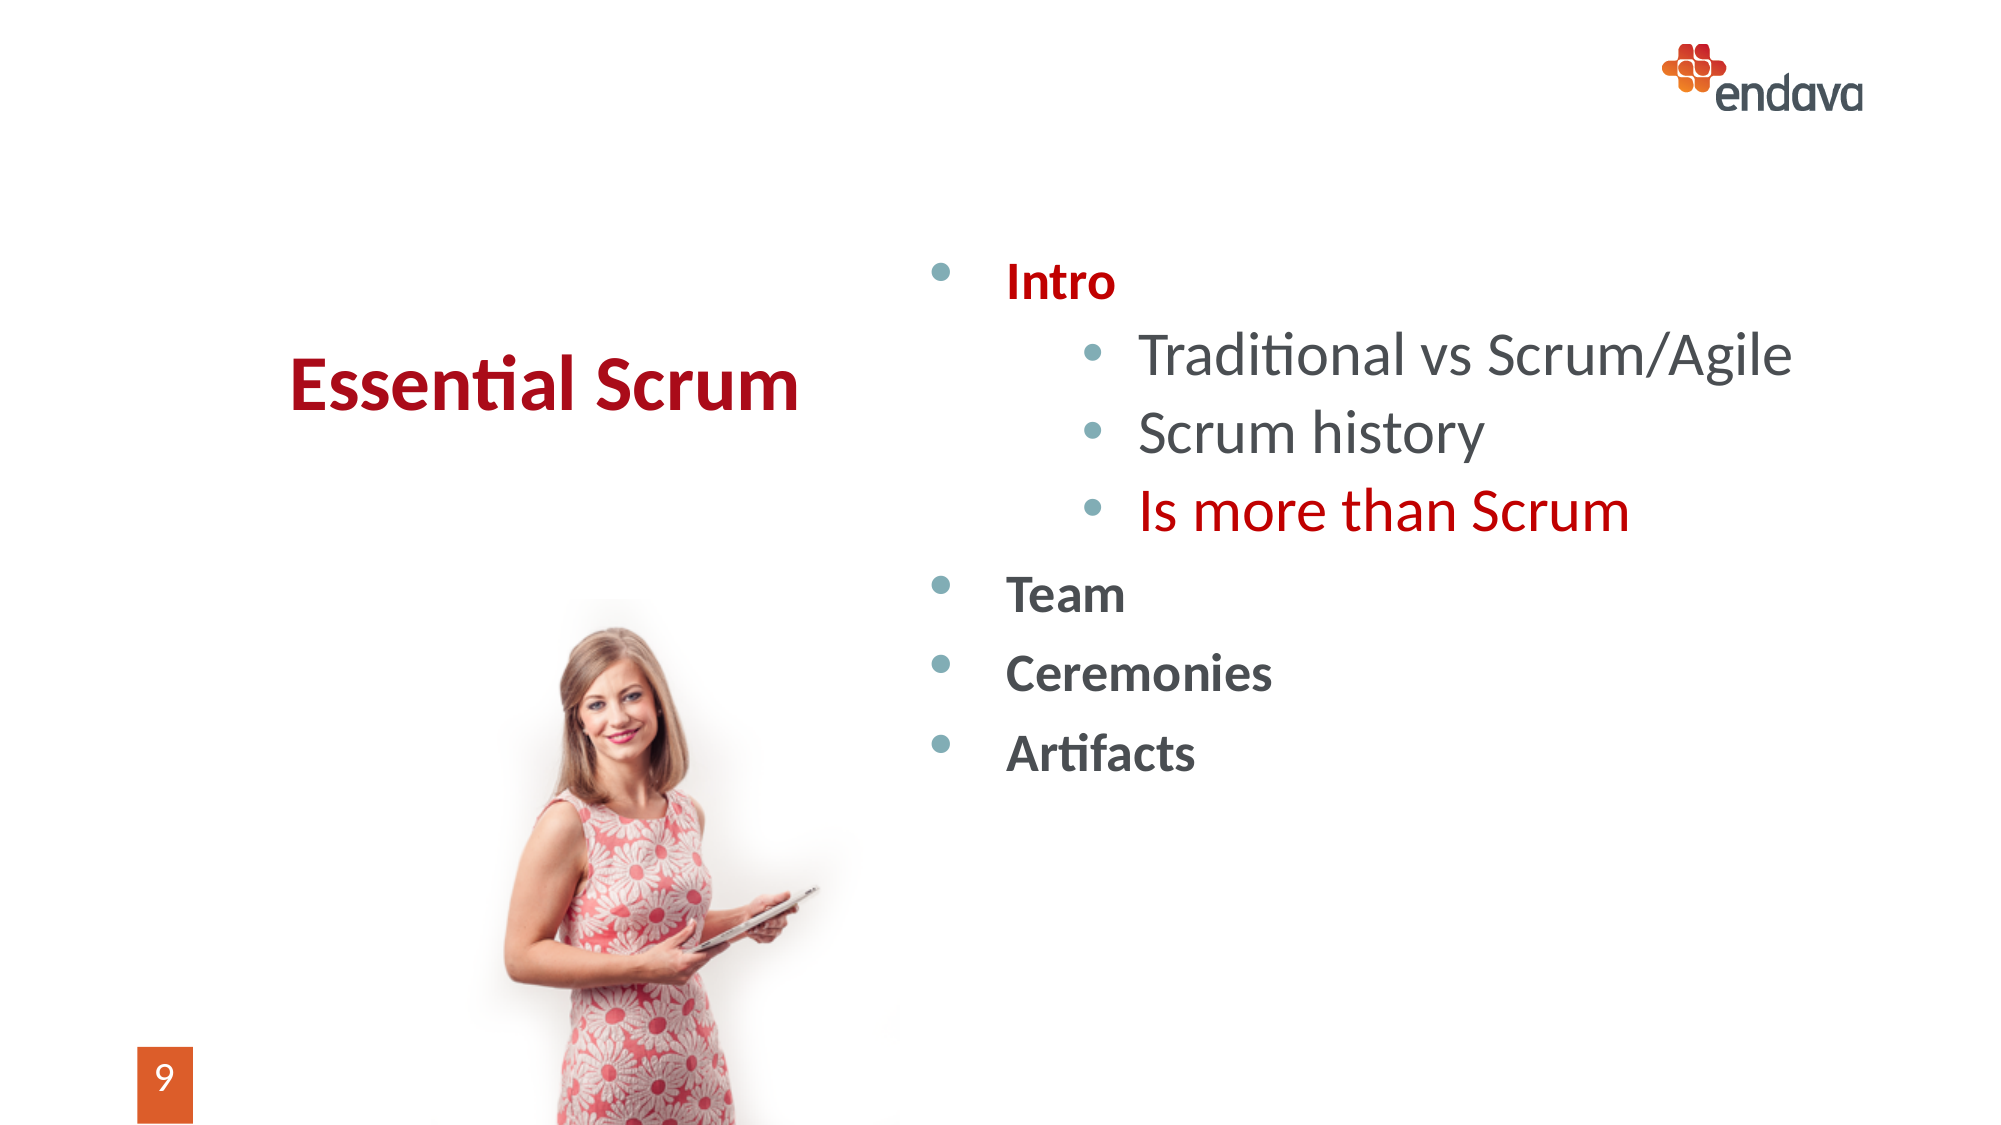

# Essential Scrum
Intro
Traditional vs Scrum/Agile
Scrum history
Is more than Scrum
Team
Ceremonies
Artifacts